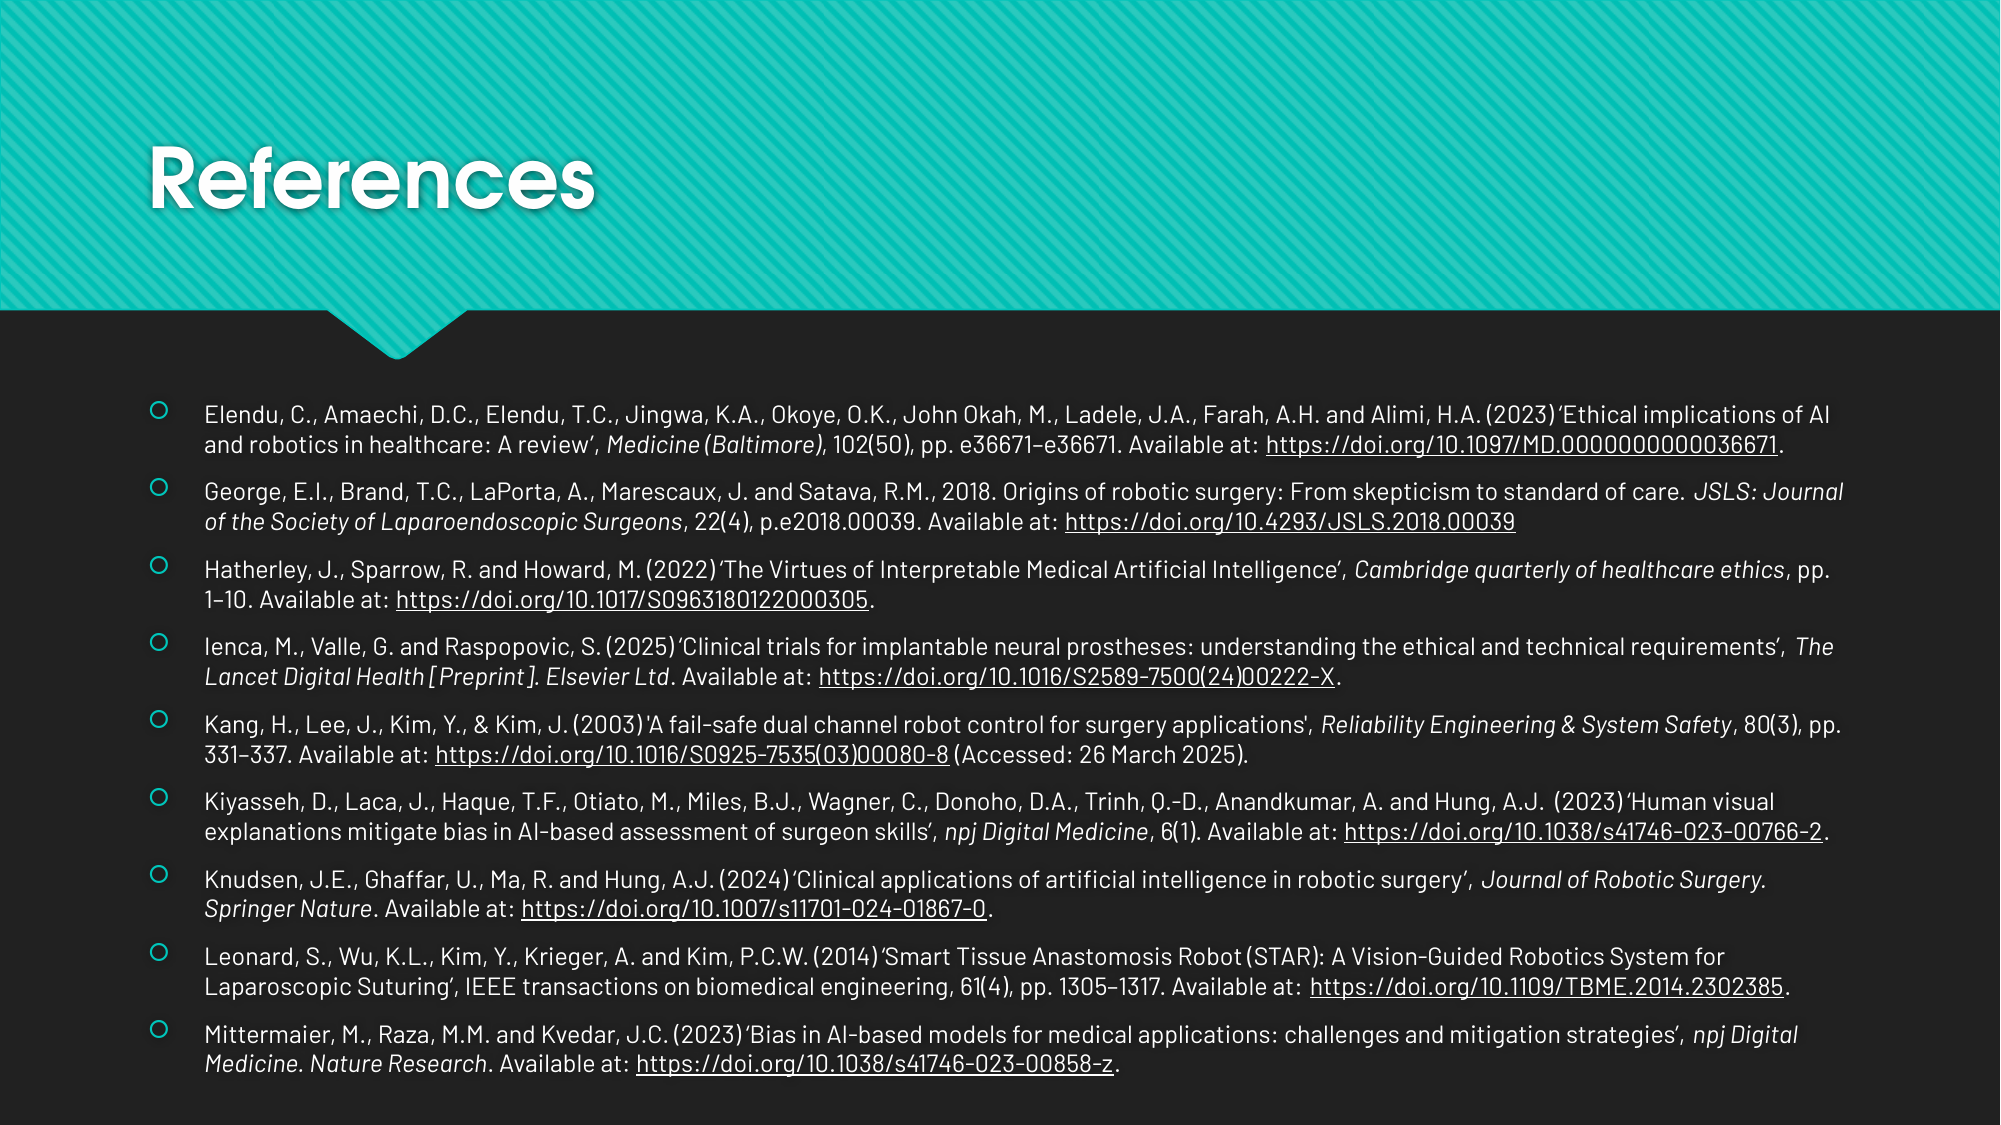

# References
Elendu, C., Amaechi, D.C., Elendu, T.C., Jingwa, K.A., Okoye, O.K., John Okah, M., Ladele, J.A., Farah, A.H. and Alimi, H.A. (2023) ‘Ethical implications of AI and robotics in healthcare: A review’, Medicine (Baltimore), 102(50), pp. e36671–e36671. Available at: https://doi.org/10.1097/MD.0000000000036671.
George, E.I., Brand, T.C., LaPorta, A., Marescaux, J. and Satava, R.M., 2018. Origins of robotic surgery: From skepticism to standard of care. JSLS: Journal of the Society of Laparoendoscopic Surgeons, 22(4), p.e2018.00039. Available at: https://doi.org/10.4293/JSLS.2018.00039
Hatherley, J., Sparrow, R. and Howard, M. (2022) ‘The Virtues of Interpretable Medical Artificial Intelligence’, Cambridge quarterly of healthcare ethics, pp. 1–10. Available at: https://doi.org/10.1017/S0963180122000305.
Ienca, M., Valle, G. and Raspopovic, S. (2025) ‘Clinical trials for implantable neural prostheses: understanding the ethical and technical requirements’, The Lancet Digital Health [Preprint]. Elsevier Ltd. Available at: https://doi.org/10.1016/S2589-7500(24)00222-X.
Kang, H., Lee, J., Kim, Y., & Kim, J. (2003) 'A fail-safe dual channel robot control for surgery applications', Reliability Engineering & System Safety, 80(3), pp. 331–337. Available at: https://doi.org/10.1016/S0925-7535(03)00080-8 (Accessed: 26 March 2025).
Kiyasseh, D., Laca, J., Haque, T.F., Otiato, M., Miles, B.J., Wagner, C., Donoho, D.A., Trinh, Q.-D., Anandkumar, A. and Hung, A.J.  (2023) ‘Human visual explanations mitigate bias in AI-based assessment of surgeon skills’, npj Digital Medicine, 6(1). Available at: https://doi.org/10.1038/s41746-023-00766-2.
Knudsen, J.E., Ghaffar, U., Ma, R. and Hung, A.J. (2024) ‘Clinical applications of artificial intelligence in robotic surgery’, Journal of Robotic Surgery. Springer Nature. Available at: https://doi.org/10.1007/s11701-024-01867-0.
Leonard, S., Wu, K.L., Kim, Y., Krieger, A. and Kim, P.C.W. (2014) ‘Smart Tissue Anastomosis Robot (STAR): A Vision-Guided Robotics System for Laparoscopic Suturing’, IEEE transactions on biomedical engineering, 61(4), pp. 1305–1317. Available at: https://doi.org/10.1109/TBME.2014.2302385.
Mittermaier, M., Raza, M.M. and Kvedar, J.C. (2023) ‘Bias in AI-based models for medical applications: challenges and mitigation strategies’, npj Digital Medicine. Nature Research. Available at: https://doi.org/10.1038/s41746-023-00858-z.